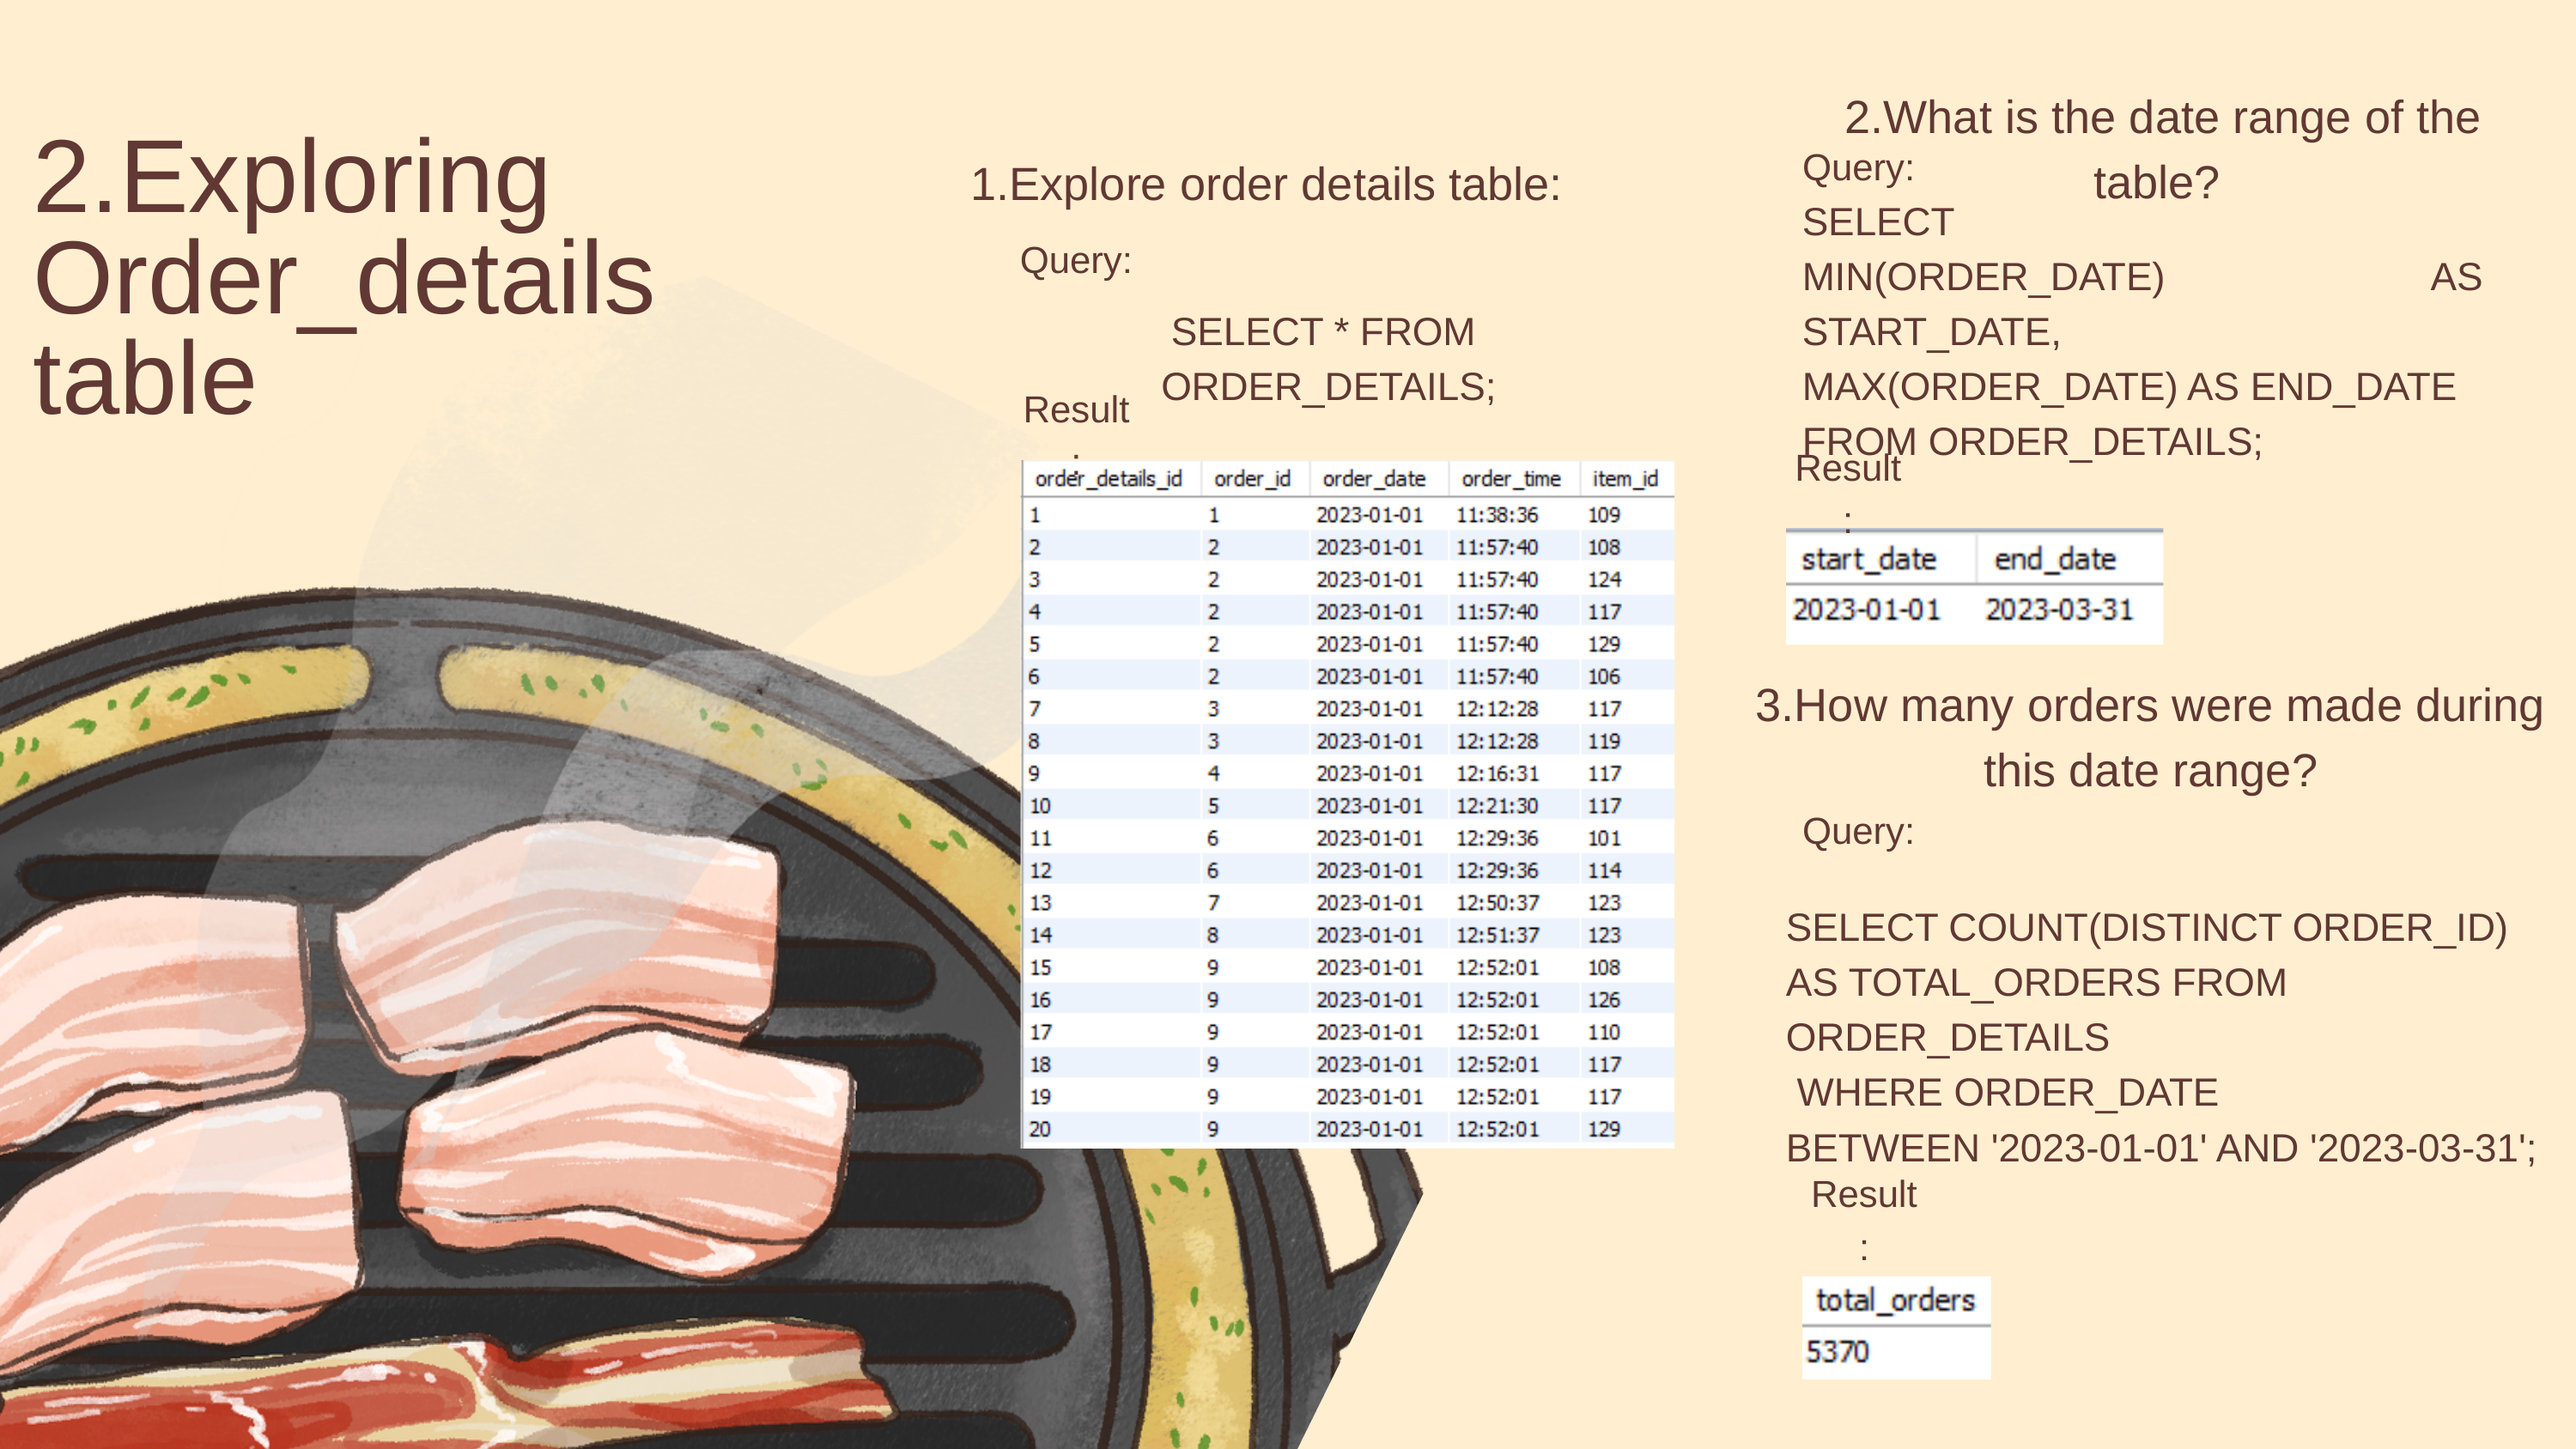

2.What is the date range of the table?
2.Exploring Order_details table
Query:
1.Explore order details table:
SELECT
MIN(ORDER_DATE) AS START_DATE,
MAX(ORDER_DATE) AS END_DATE
FROM ORDER_DETAILS;
Query:

SELECT * FROM  ORDER_DETAILS;
Result:
Result:

3.How many orders were made during this date range?
Query:
SELECT COUNT(DISTINCT ORDER_ID)
AS TOTAL_ORDERS FROM ORDER_DETAILS
 WHERE ORDER_DATE
BETWEEN '2023-01-01' AND '2023-03-31';
Result: